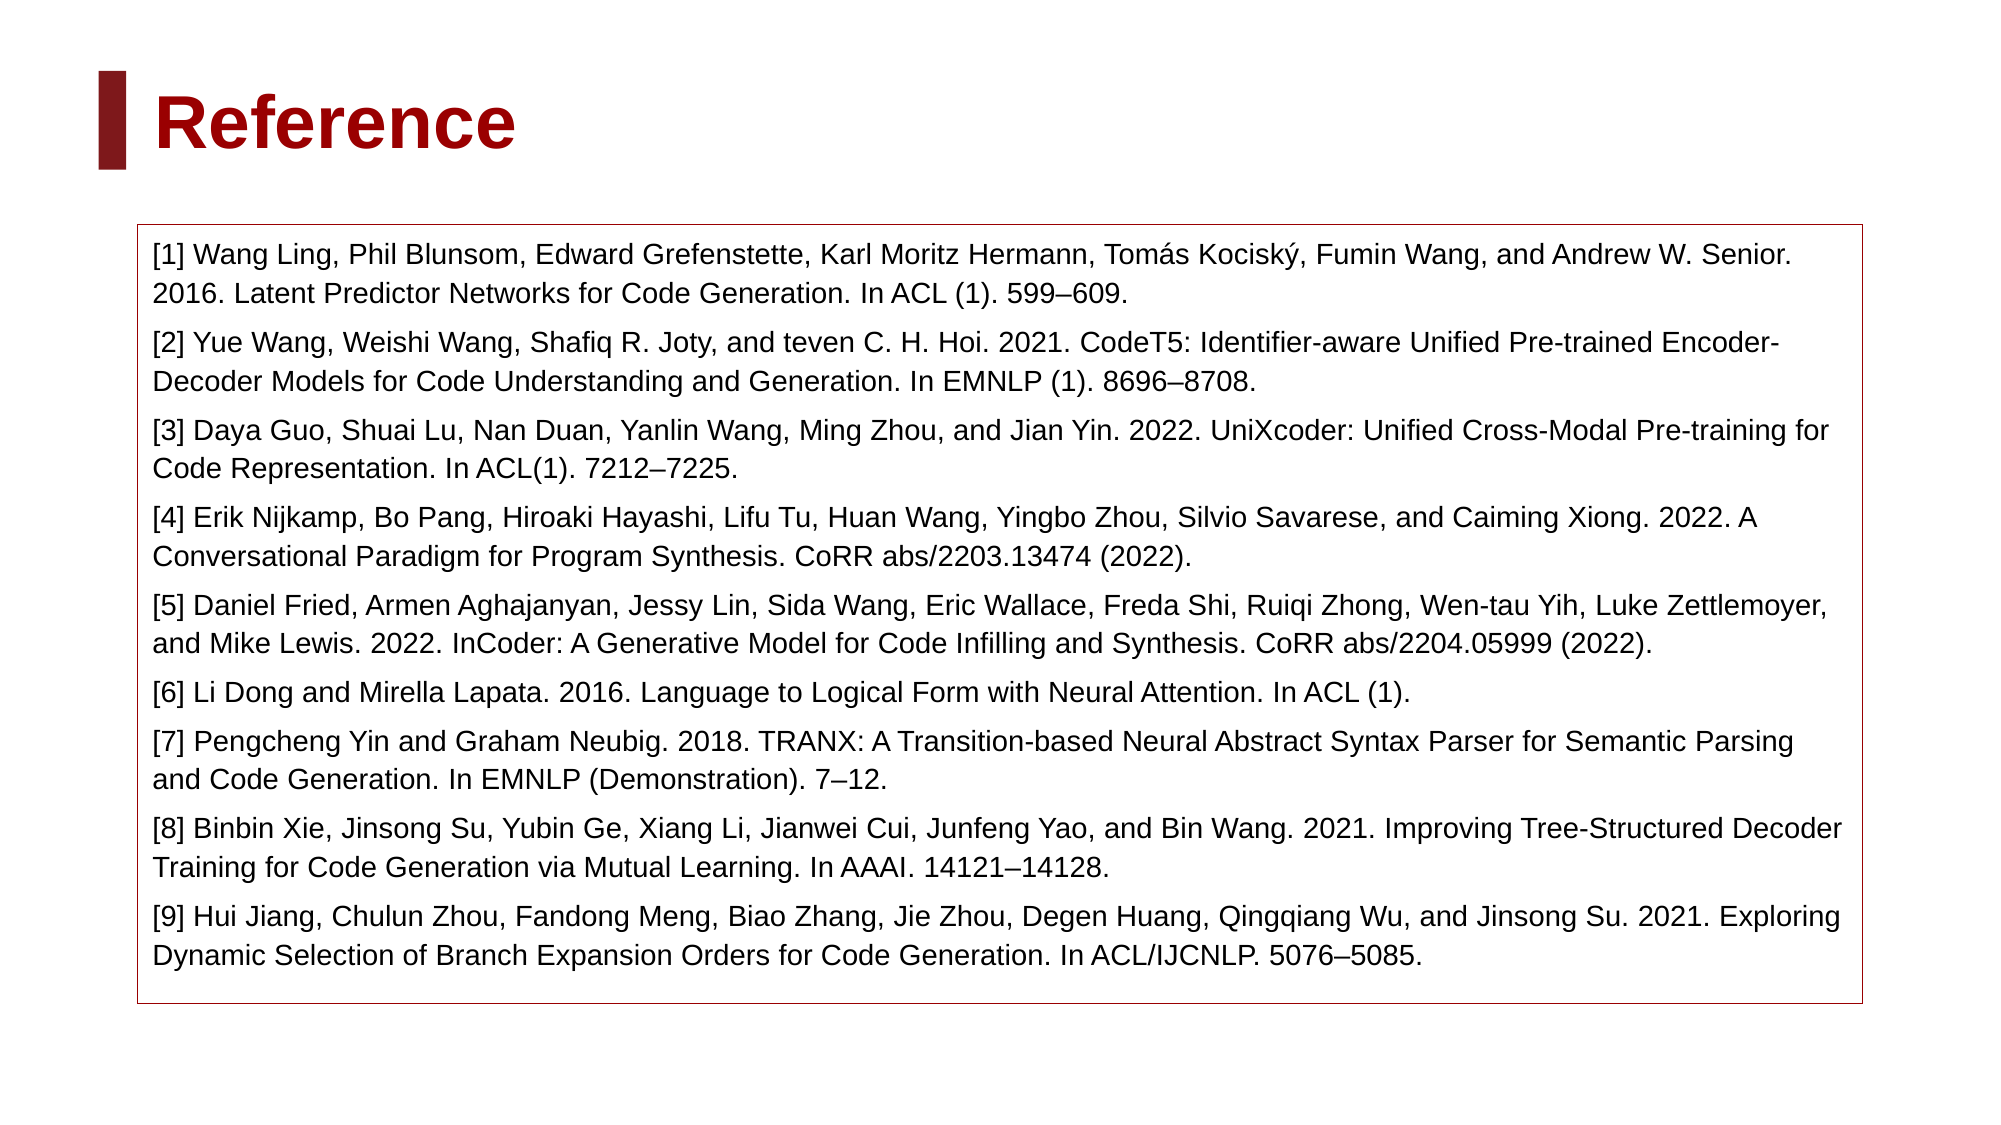

Reference
[1] Wang Ling, Phil Blunsom, Edward Grefenstette, Karl Moritz Hermann, Tomás Kociský, Fumin Wang, and Andrew W. Senior. 2016. Latent Predictor Networks for Code Generation. In ACL (1). 599–609.
[2] Yue Wang, Weishi Wang, Shafiq R. Joty, and teven C. H. Hoi. 2021. CodeT5: Identifier-aware Unified Pre-trained Encoder-Decoder Models for Code Understanding and Generation. In EMNLP (1). 8696–8708.
[3] Daya Guo, Shuai Lu, Nan Duan, Yanlin Wang, Ming Zhou, and Jian Yin. 2022. UniXcoder: Unified Cross-Modal Pre-training for Code Representation. In ACL(1). 7212–7225.
[4] Erik Nijkamp, Bo Pang, Hiroaki Hayashi, Lifu Tu, Huan Wang, Yingbo Zhou, Silvio Savarese, and Caiming Xiong. 2022. A Conversational Paradigm for Program Synthesis. CoRR abs/2203.13474 (2022).
[5] Daniel Fried, Armen Aghajanyan, Jessy Lin, Sida Wang, Eric Wallace, Freda Shi, Ruiqi Zhong, Wen-tau Yih, Luke Zettlemoyer, and Mike Lewis. 2022. InCoder: A Generative Model for Code Infilling and Synthesis. CoRR abs/2204.05999 (2022).
[6] Li Dong and Mirella Lapata. 2016. Language to Logical Form with Neural Attention. In ACL (1).
[7] Pengcheng Yin and Graham Neubig. 2018. TRANX: A Transition-based Neural Abstract Syntax Parser for Semantic Parsing and Code Generation. In EMNLP (Demonstration). 7–12.
[8] Binbin Xie, Jinsong Su, Yubin Ge, Xiang Li, Jianwei Cui, Junfeng Yao, and Bin Wang. 2021. Improving Tree-Structured Decoder Training for Code Generation via Mutual Learning. In AAAI. 14121–14128.
[9] Hui Jiang, Chulun Zhou, Fandong Meng, Biao Zhang, Jie Zhou, Degen Huang, Qingqiang Wu, and Jinsong Su. 2021. Exploring Dynamic Selection of Branch Expansion Orders for Code Generation. In ACL/IJCNLP. 5076–5085.